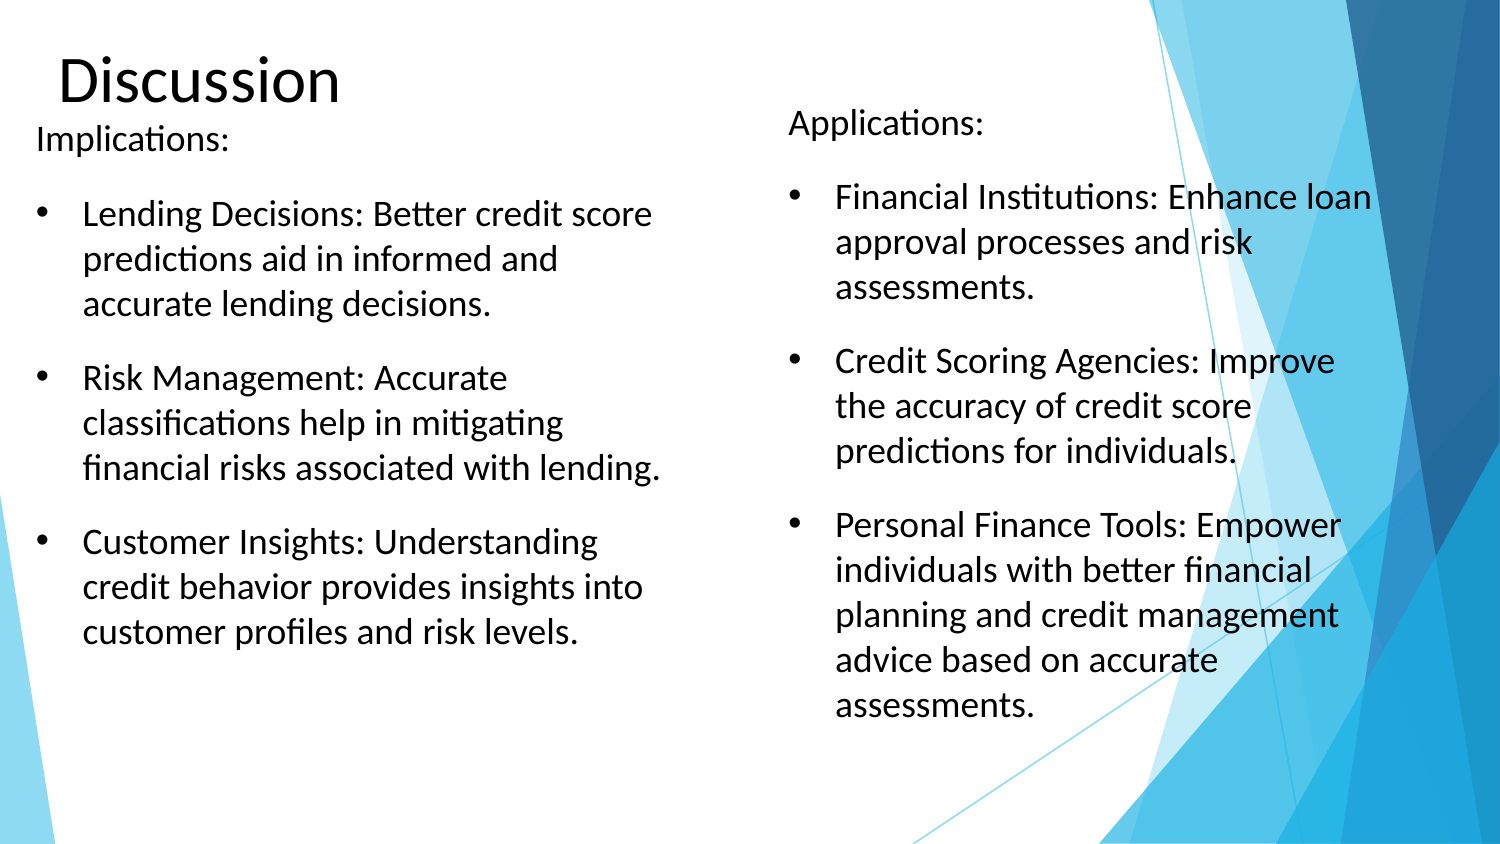

# Discussion
Implications:
Lending Decisions: Better credit score predictions aid in informed and accurate lending decisions.
Risk Management: Accurate classifications help in mitigating financial risks associated with lending.
Customer Insights: Understanding credit behavior provides insights into customer profiles and risk levels.
Applications:
Financial Institutions: Enhance loan approval processes and risk assessments.
Credit Scoring Agencies: Improve the accuracy of credit score predictions for individuals.
Personal Finance Tools: Empower individuals with better financial planning and credit management advice based on accurate assessments.